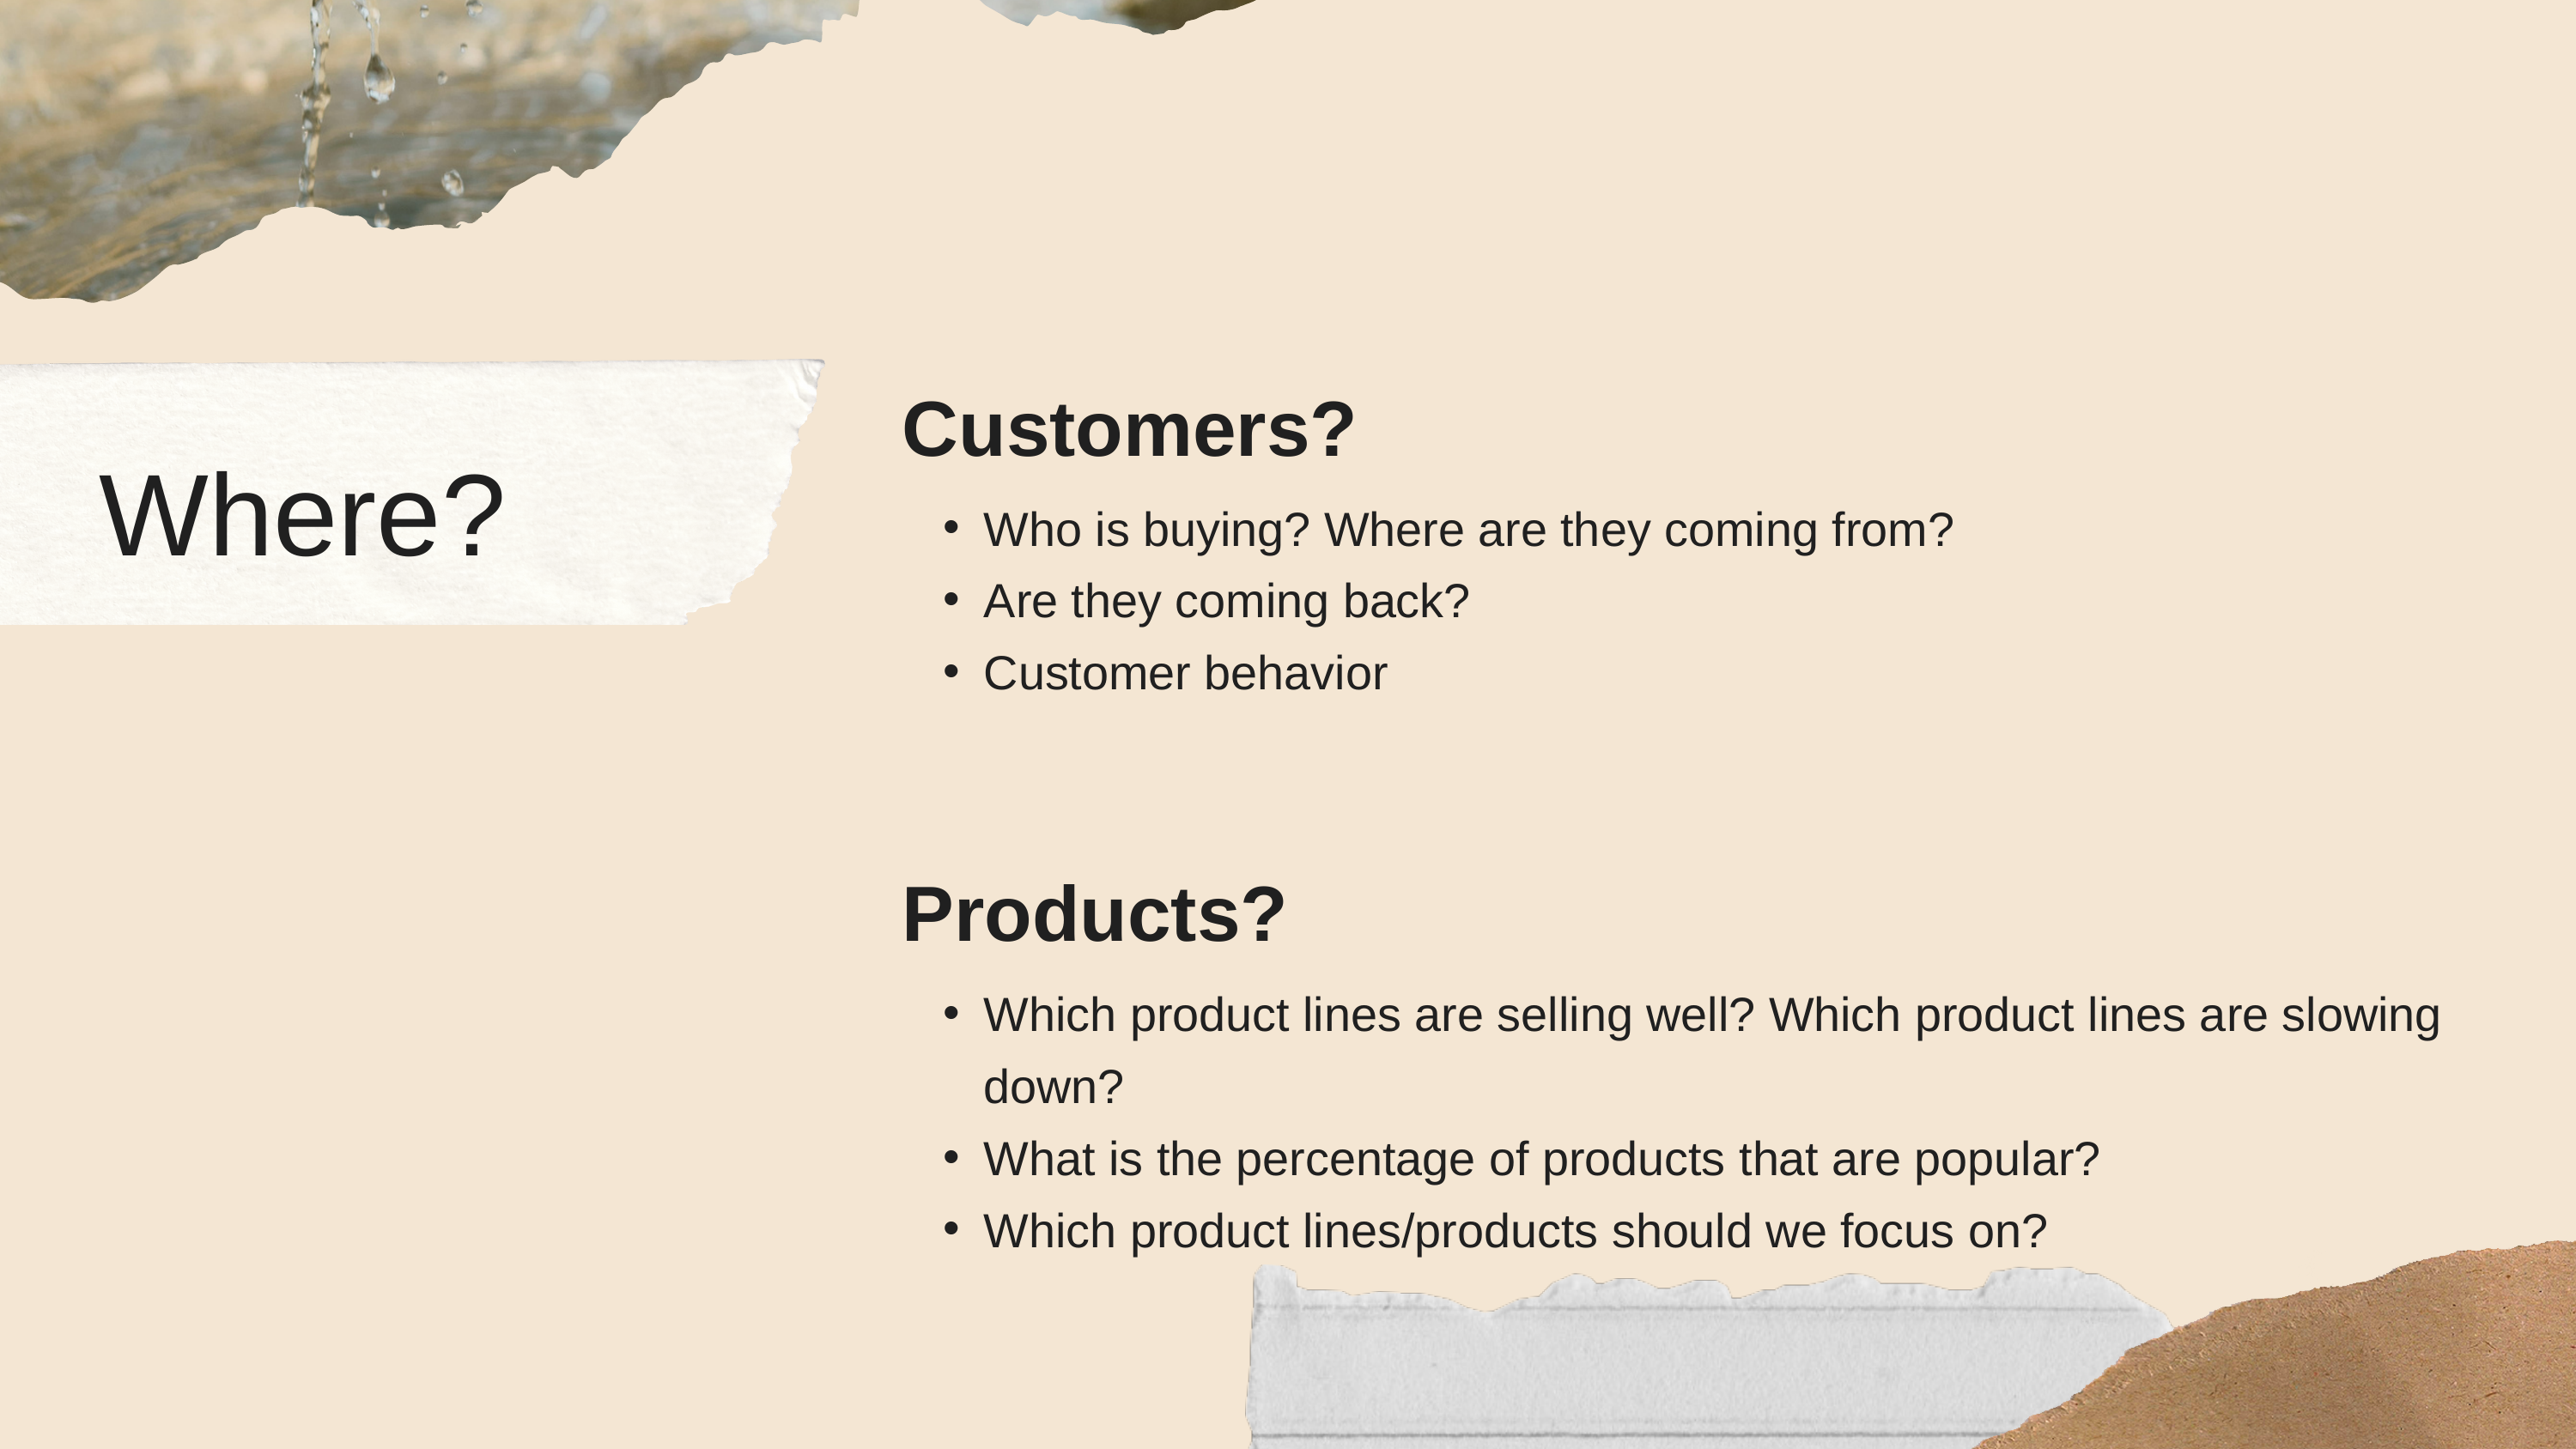

Customers?
Who is buying? Where are they coming from?
Are they coming back?
Customer behavior
Products?
Which product lines are selling well? Which product lines are slowing down?
What is the percentage of products that are popular?
Which product lines/products should we focus on?
Where?